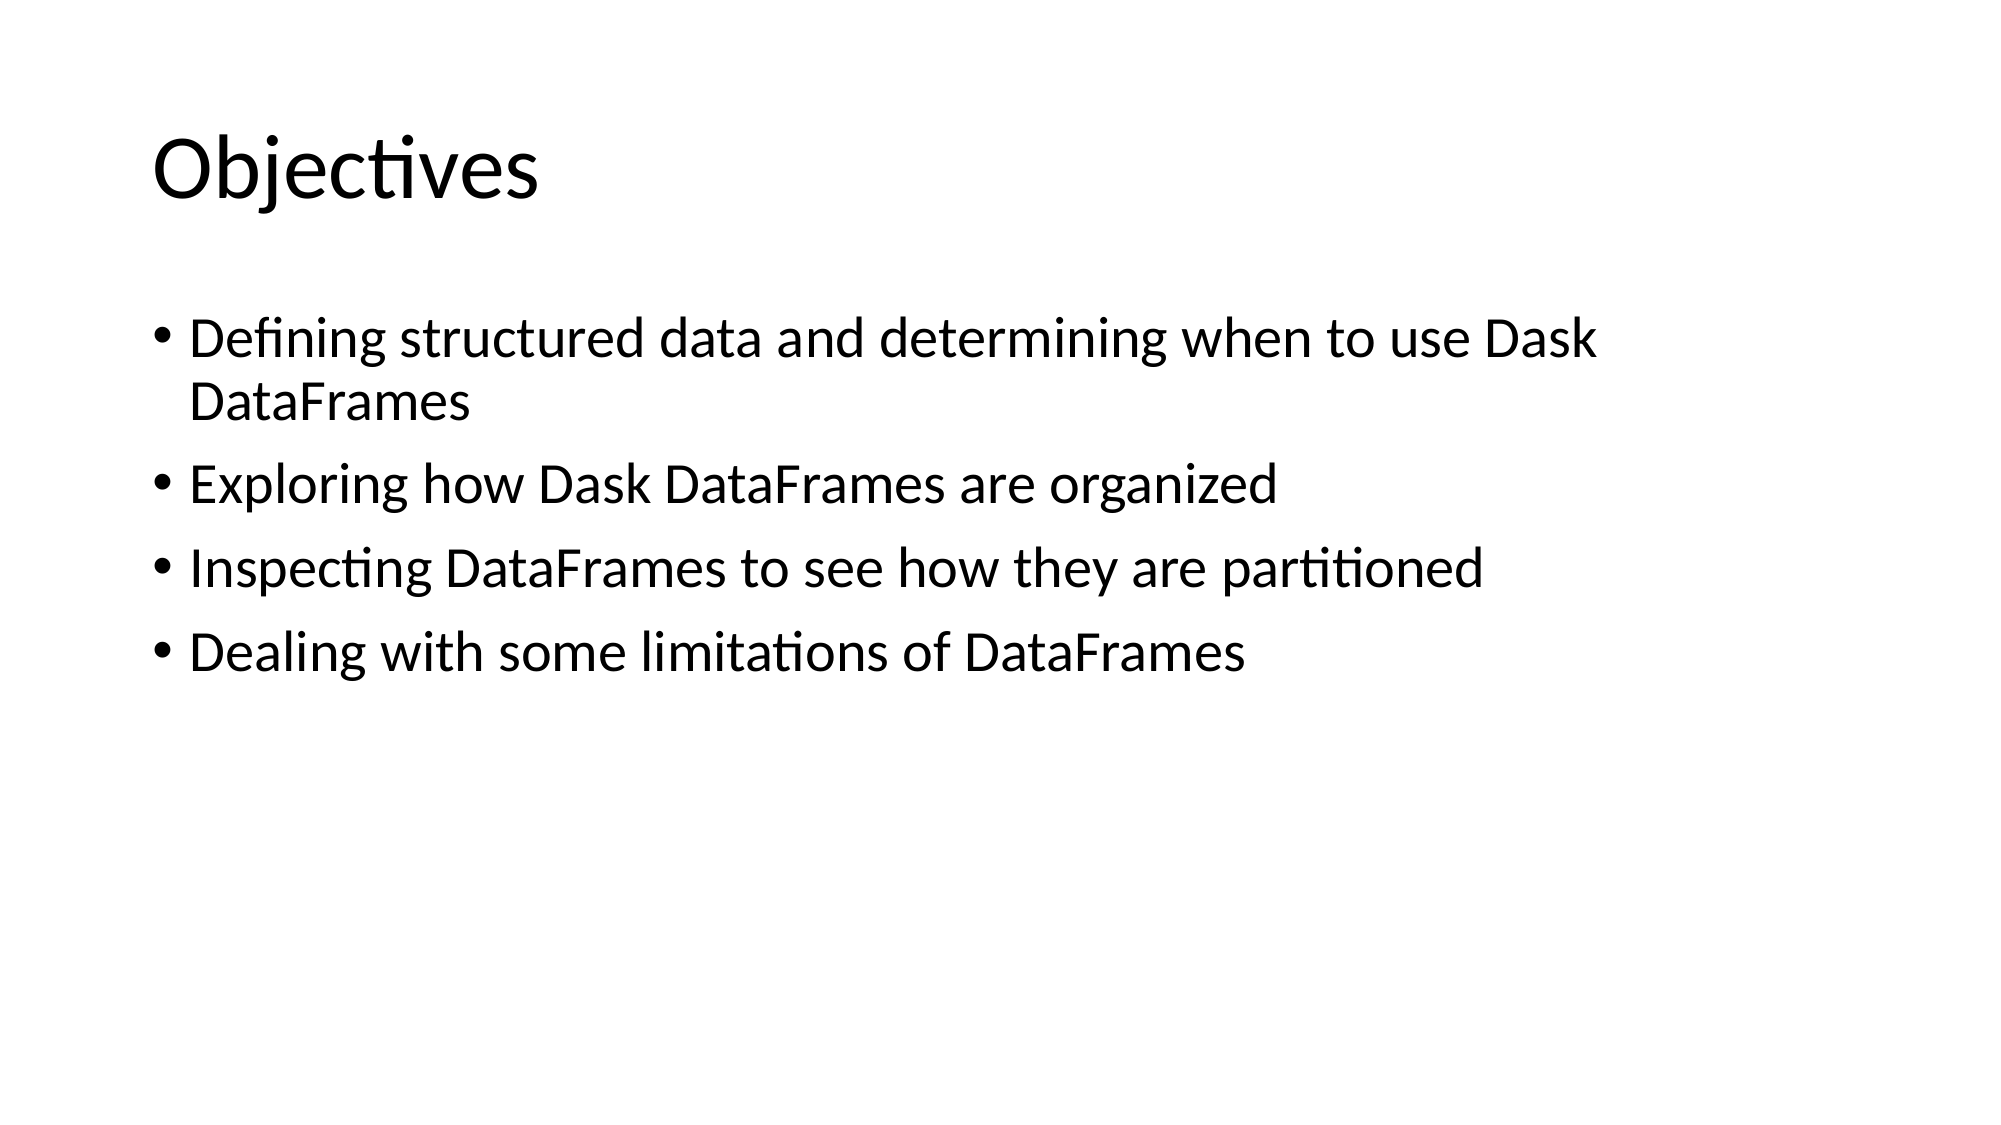

# Objectives
Defining structured data and determining when to use Dask DataFrames
Exploring how Dask DataFrames are organized
Inspecting DataFrames to see how they are partitioned
Dealing with some limitations of DataFrames